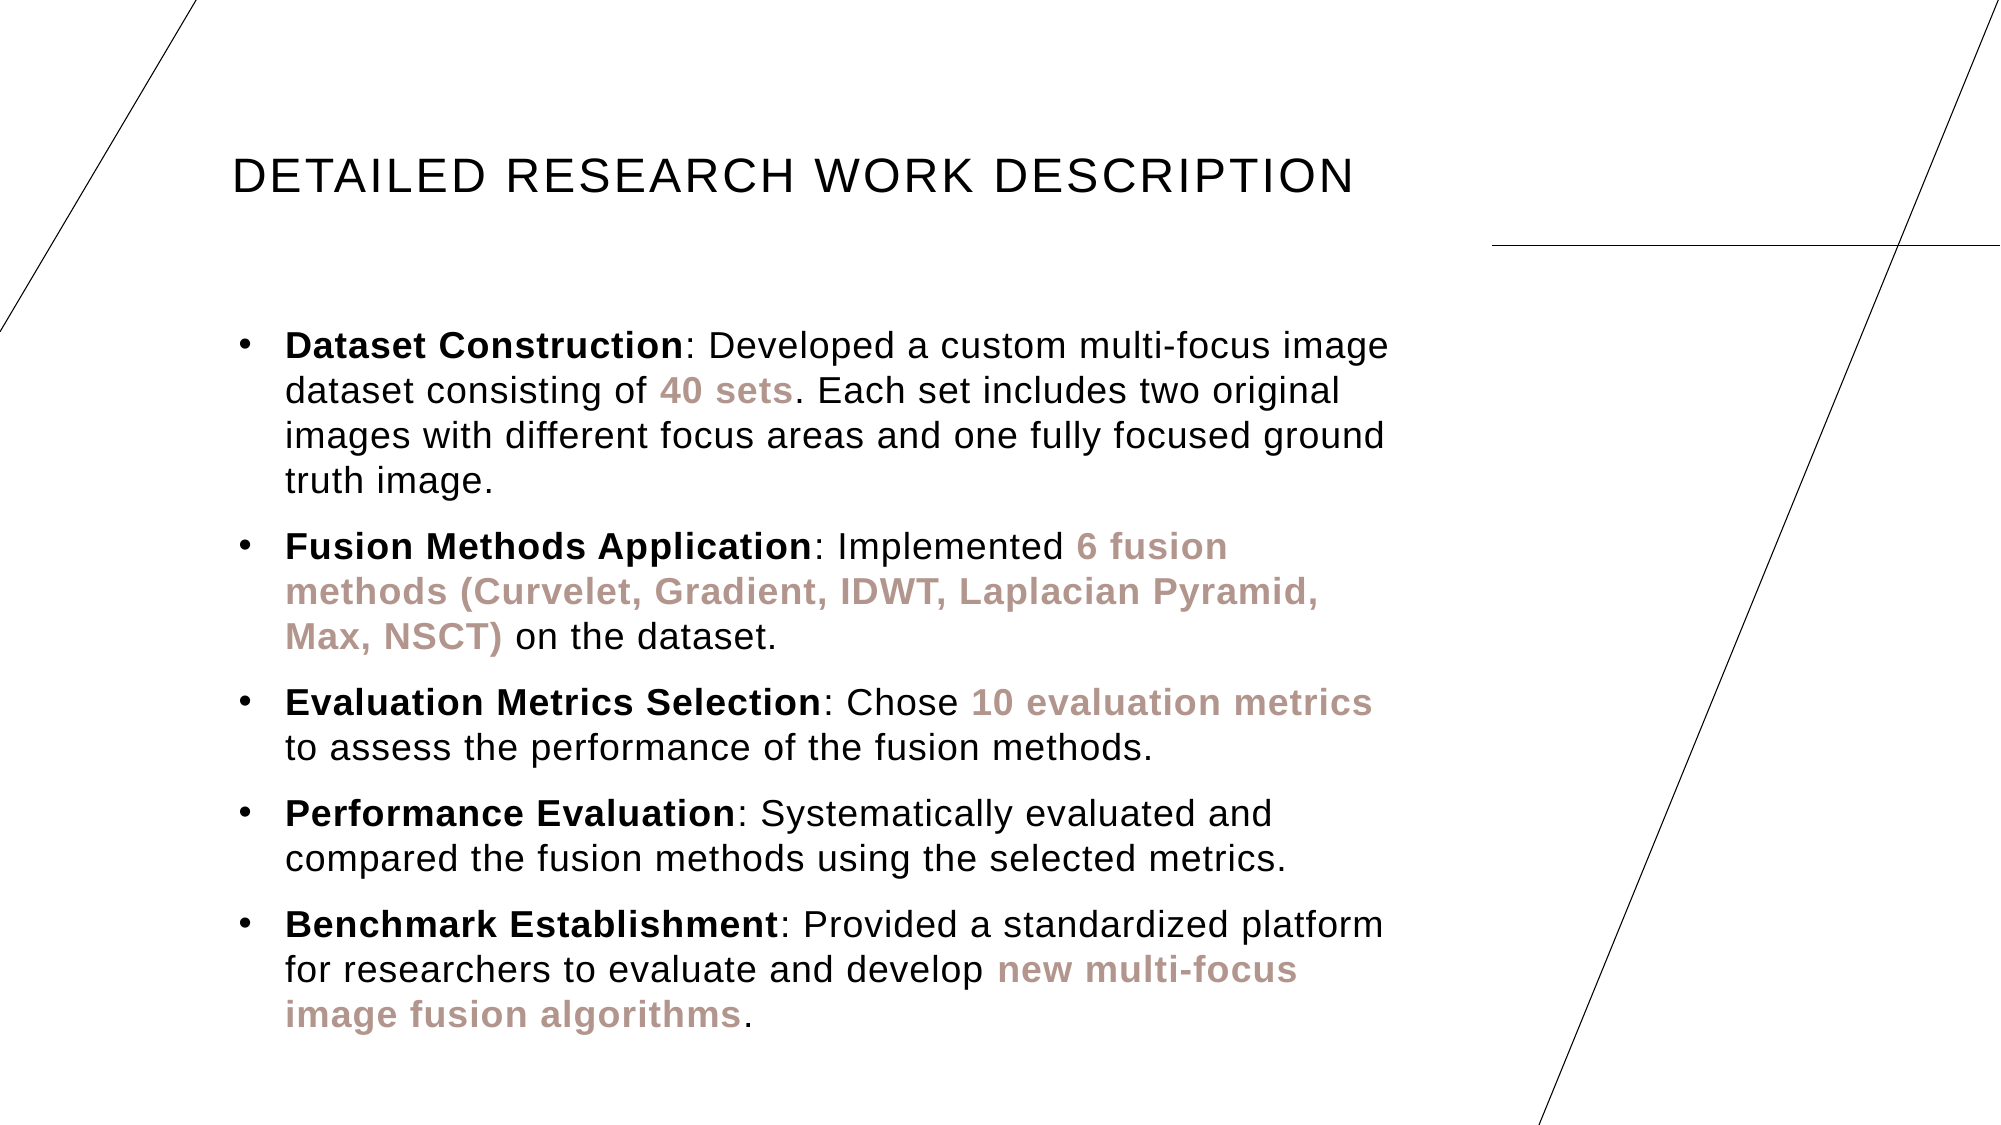

# Detailed Research Work Description

Dataset Construction: Developed a custom multi-focus image dataset consisting of 40 sets. Each set includes two original images with different focus areas and one fully focused ground truth image.
Fusion Methods Application: Implemented 6 fusion methods (Curvelet, Gradient, IDWT, Laplacian Pyramid, Max, NSCT) on the dataset.
Evaluation Metrics Selection: Chose 10 evaluation metrics to assess the performance of the fusion methods.
Performance Evaluation: Systematically evaluated and compared the fusion methods using the selected metrics.
Benchmark Establishment: Provided a standardized platform for researchers to evaluate and develop new multi-focus image fusion algorithms.

10